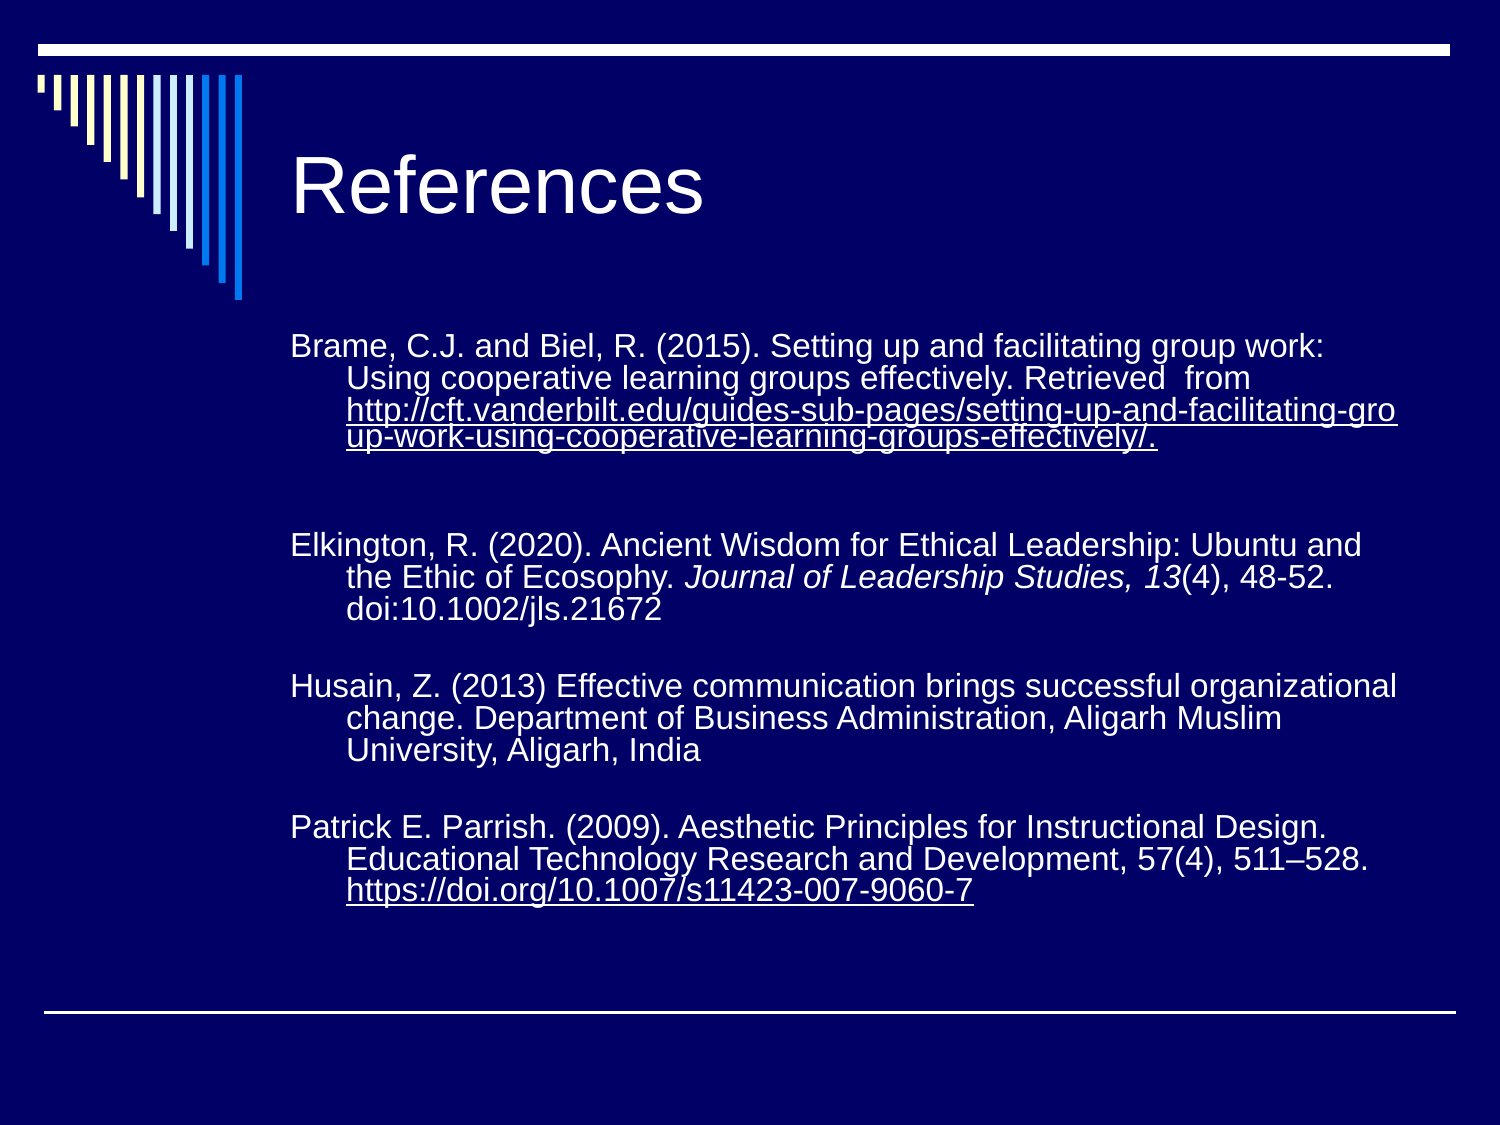

# References
Brame, C.J. and Biel, R. (2015). Setting up and facilitating group work: Using cooperative learning groups effectively. Retrieved  from http://cft.vanderbilt.edu/guides-sub-pages/setting-up-and-facilitating-group-work-using-cooperative-learning-groups-effectively/.

Elkington, R. (2020). Ancient Wisdom for Ethical Leadership: Ubuntu and the Ethic of Ecosophy. Journal of Leadership Studies, 13(4), 48-52. doi:10.1002/jls.21672

Husain, Z. (2013) Effective communication brings successful organizational change. Department of Business Administration, Aligarh Muslim University, Aligarh, India

Patrick E. Parrish. (2009). Aesthetic Principles for Instructional Design. Educational Technology Research and Development, 57(4), 511–528. https://doi.org/10.1007/s11423-007-9060-7